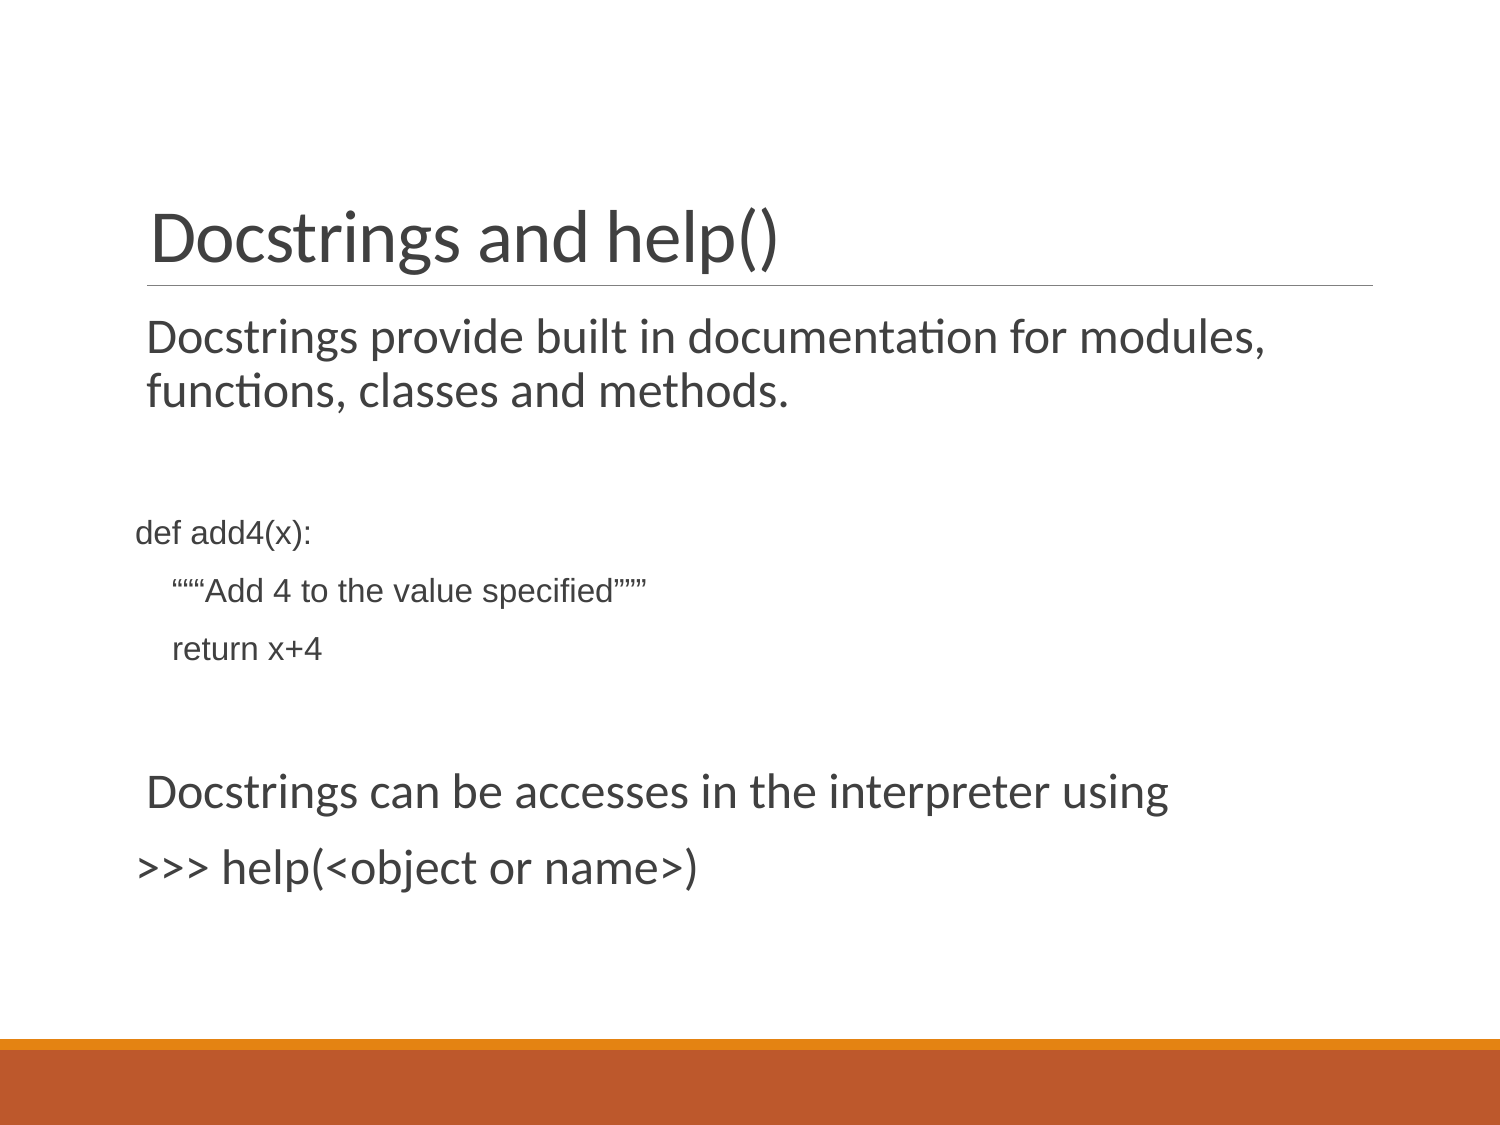

# Docstrings and help()
Docstrings provide built in documentation for modules, functions, classes and methods.

def add4(x):
    “““Add 4 to the value specified”””
    return x+4

Docstrings can be accesses in the interpreter using
>>> help(<object or name>)